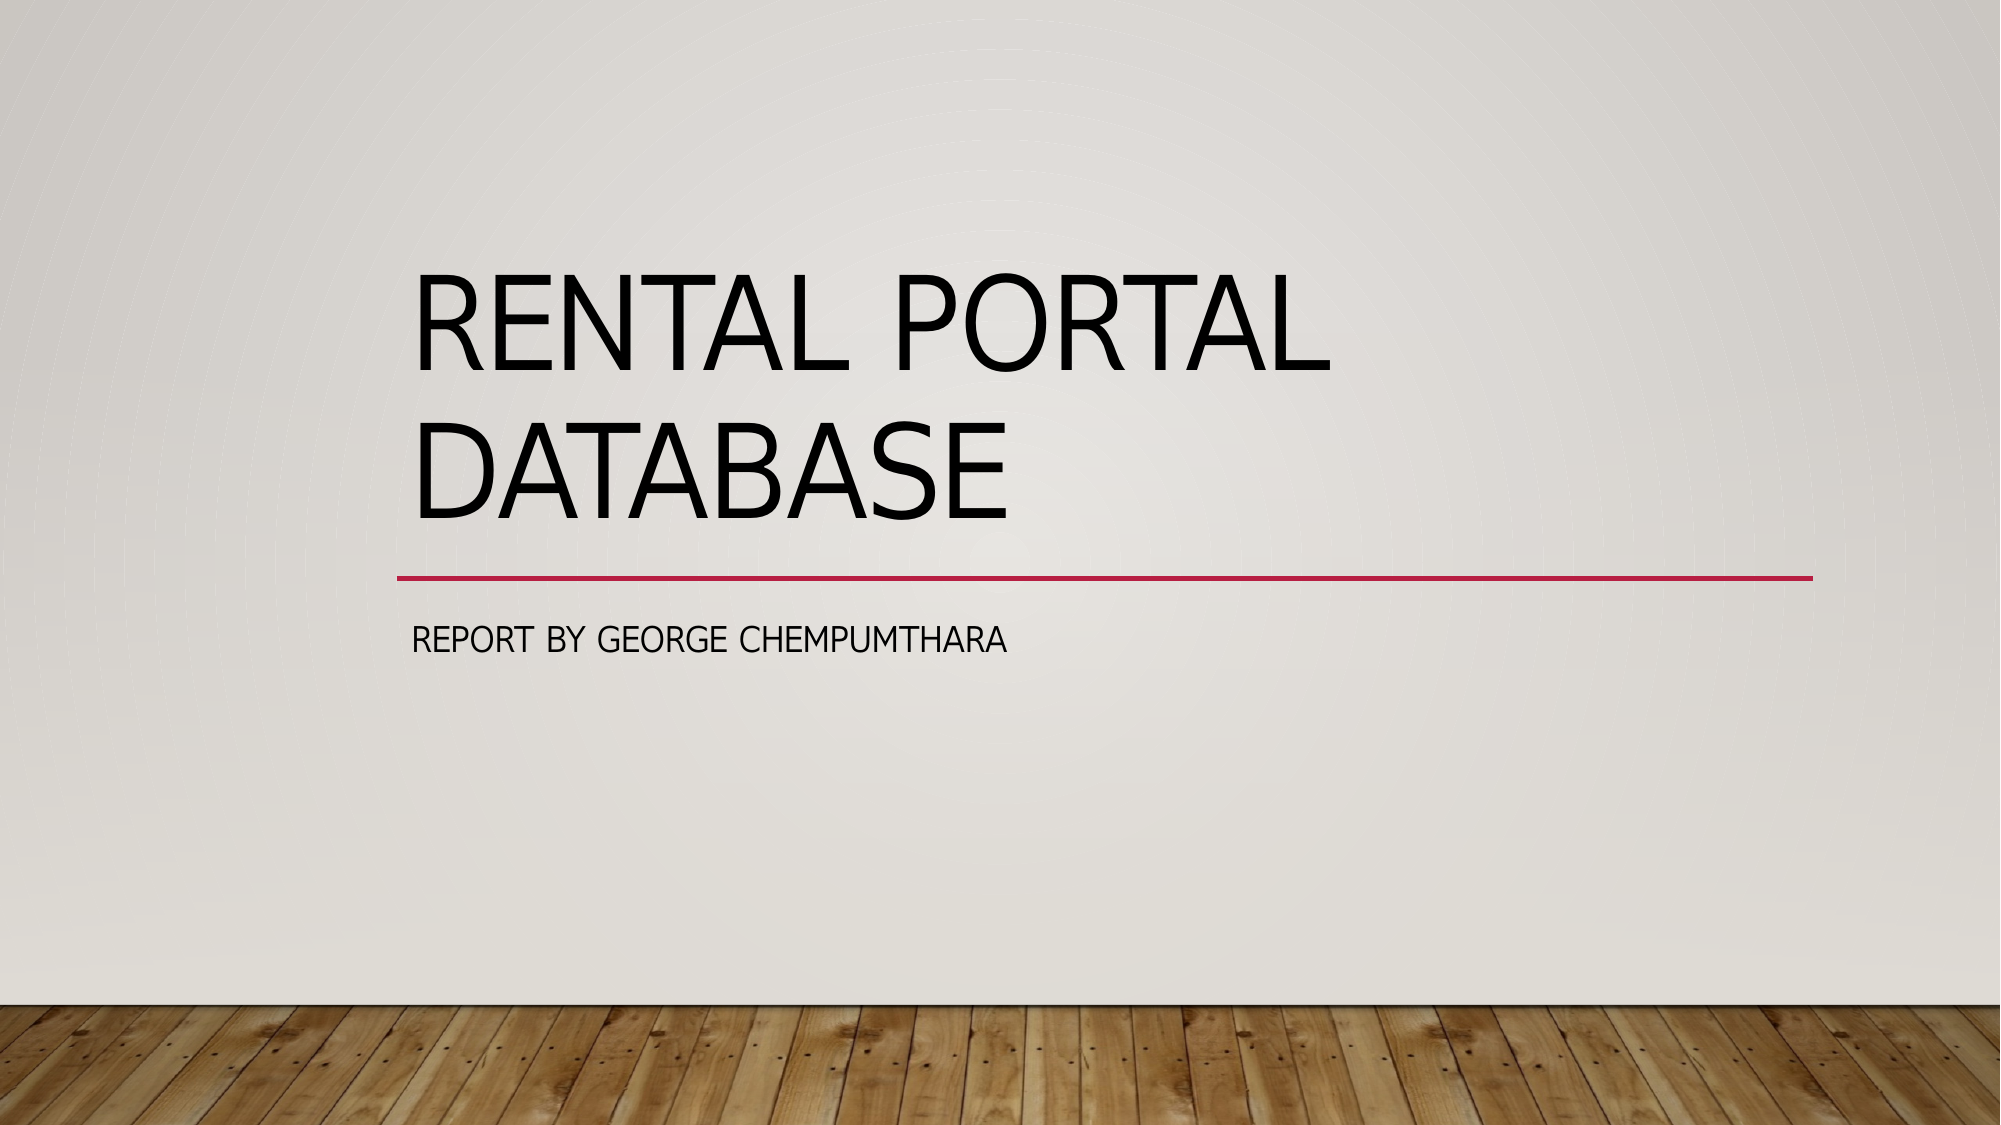

# Rental portal database
REPORT by George chempumthara